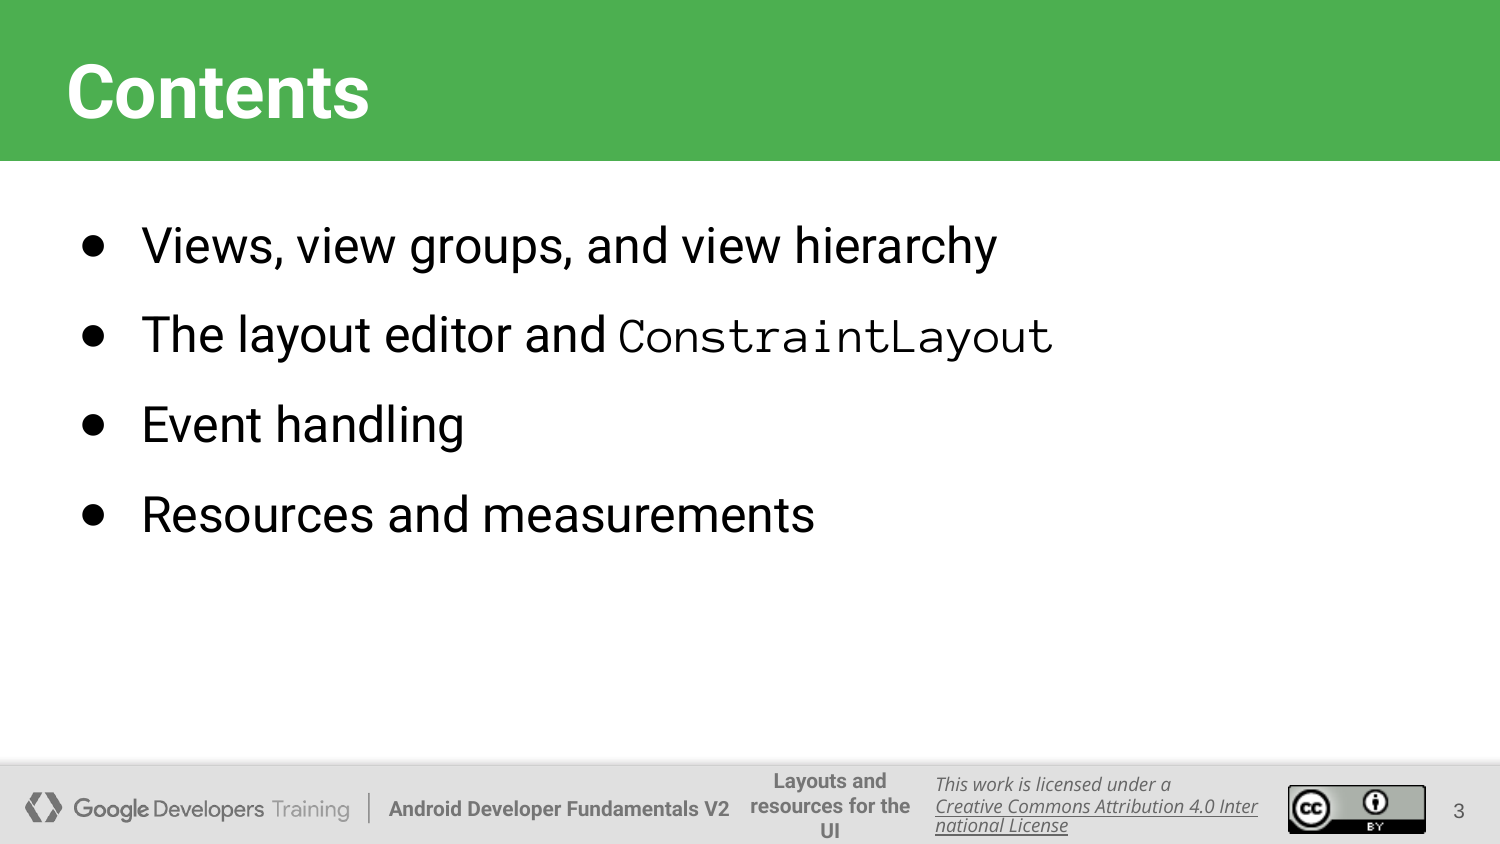

# Contents
Views, view groups, and view hierarchy
The layout editor and ConstraintLayout
Event handling
Resources and measurements
3